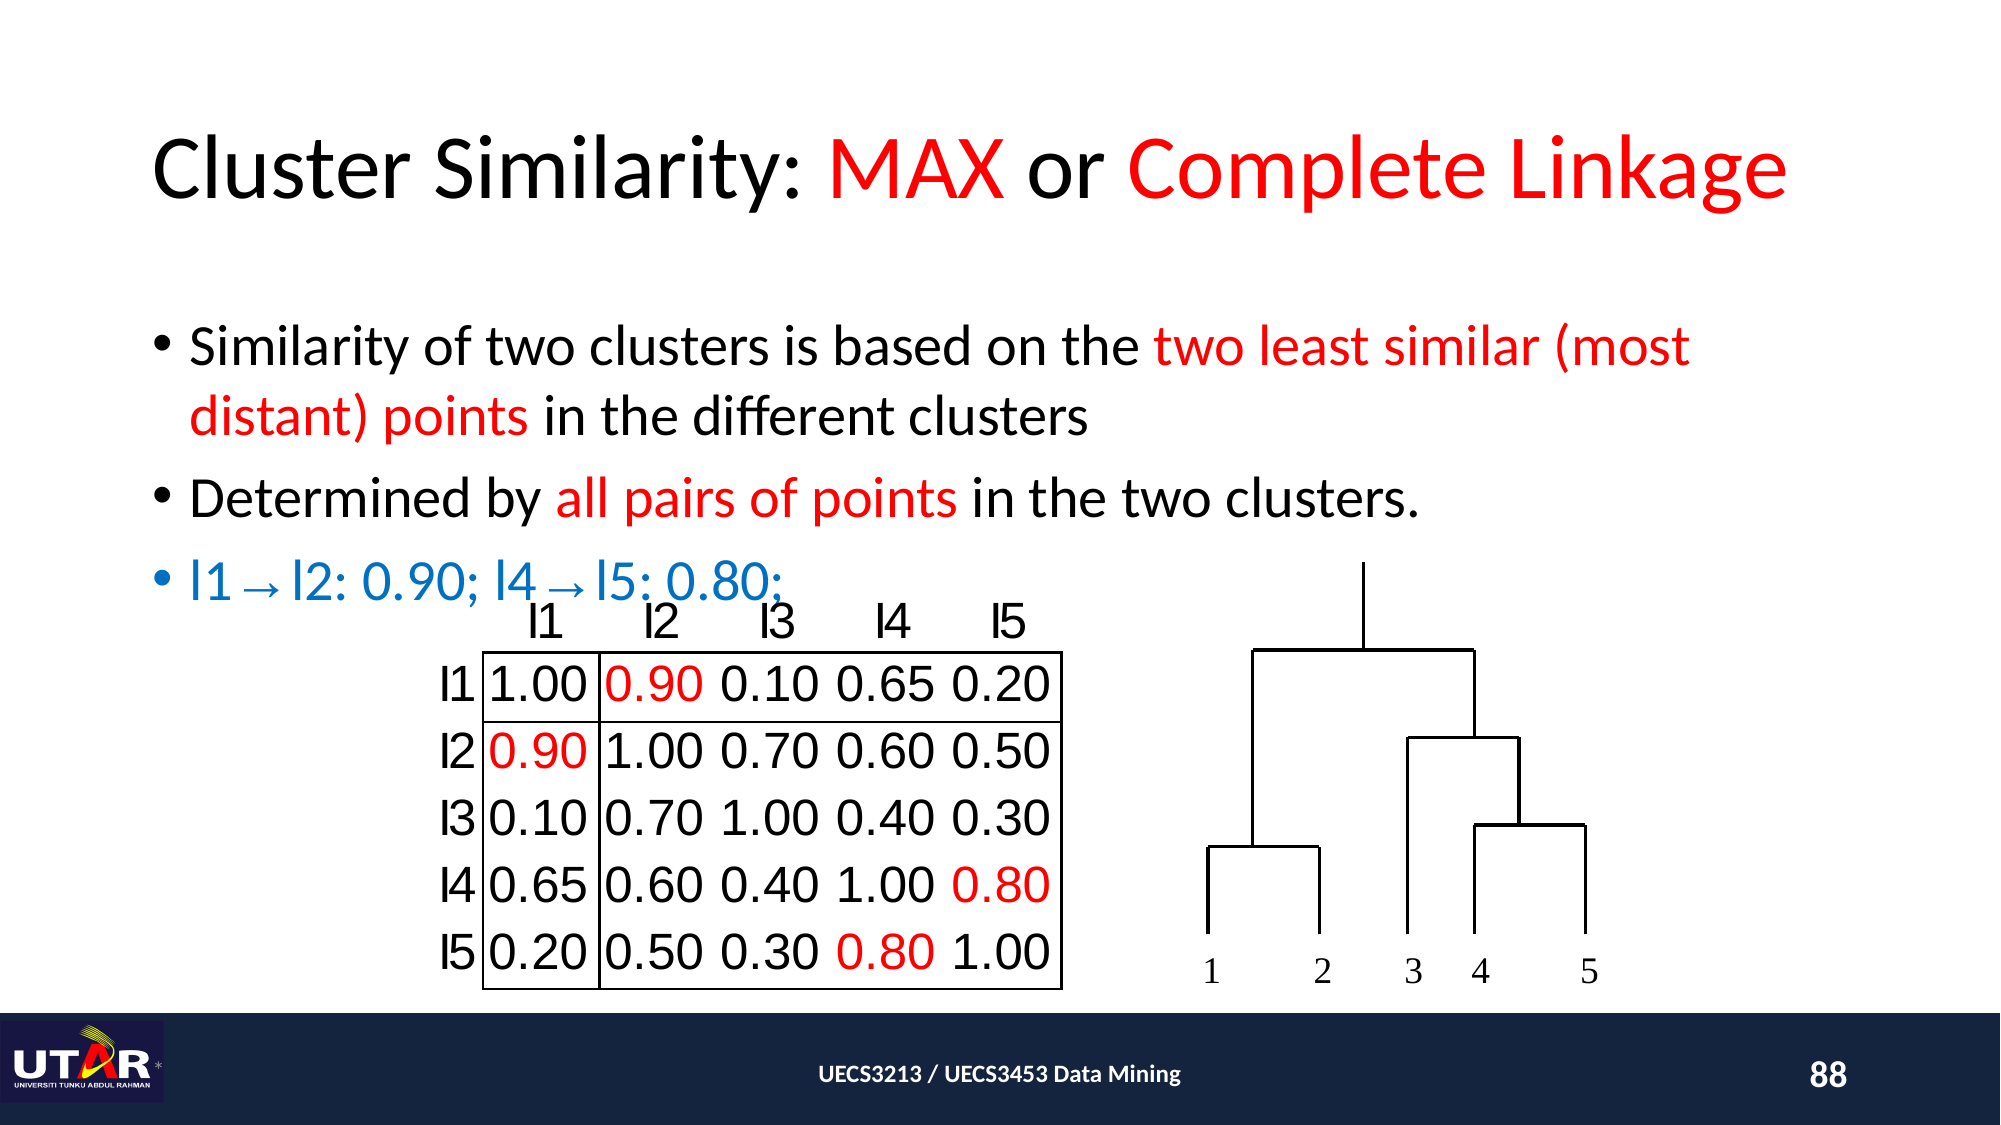

# Cluster Similarity: MAX or Complete Linkage
Similarity of two clusters is based on the two least similar (most distant) points in the different clusters
Determined by all pairs of points in the two clusters.
l1→l2: 0.90; l4→l5: 0.80;

|  | I1 | I2 | I3 | I4 | I5 |
| --- | --- | --- | --- | --- | --- |
| I1 | 1.00 | 0.90 | 0.10 | 0.65 | 0.20 |
| I2 | 0.90 | 1.00 | 0.70 | 0.60 | 0.50 |
| I3 | 0.10 | 0.70 | 1.00 | 0.40 | 0.30 |
| I4 | 0.65 | 0.60 | 0.40 | 1.00 | 0.80 |
| I5 | 0.20 | 0.50 | 0.30 | 0.80 | 1.00 |

1
2	3	4
5
*
UECS3213 / UECS3453 Data Mining
88